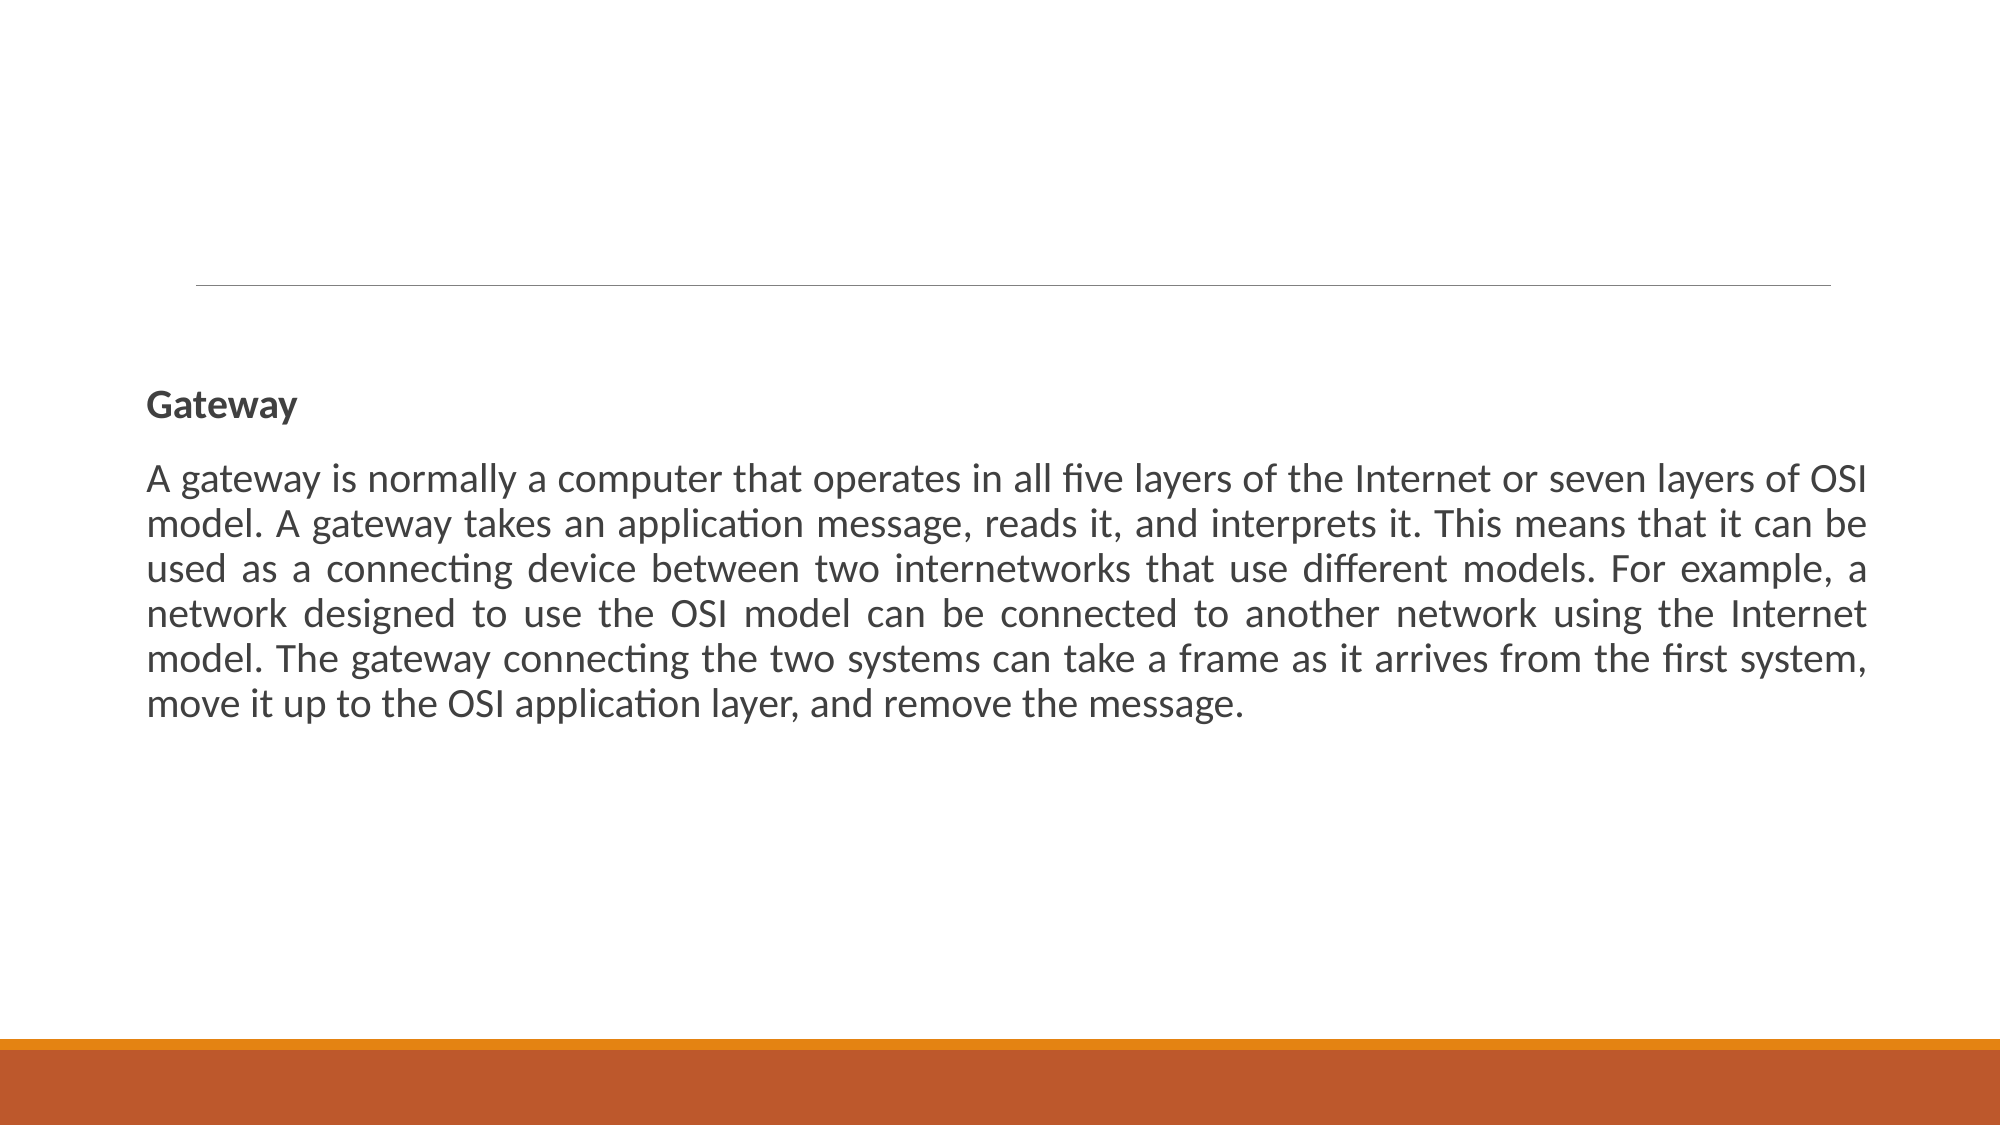

Gateway
A gateway is normally a computer that operates in all five layers of the Internet or seven layers of OSI model. A gateway takes an application message, reads it, and interprets it. This means that it can be used as a connecting device between two internetworks that use different models. For example, a network designed to use the OSI model can be connected to another network using the Internet model. The gateway connecting the two systems can take a frame as it arrives from the first system, move it up to the OSI application layer, and remove the message.